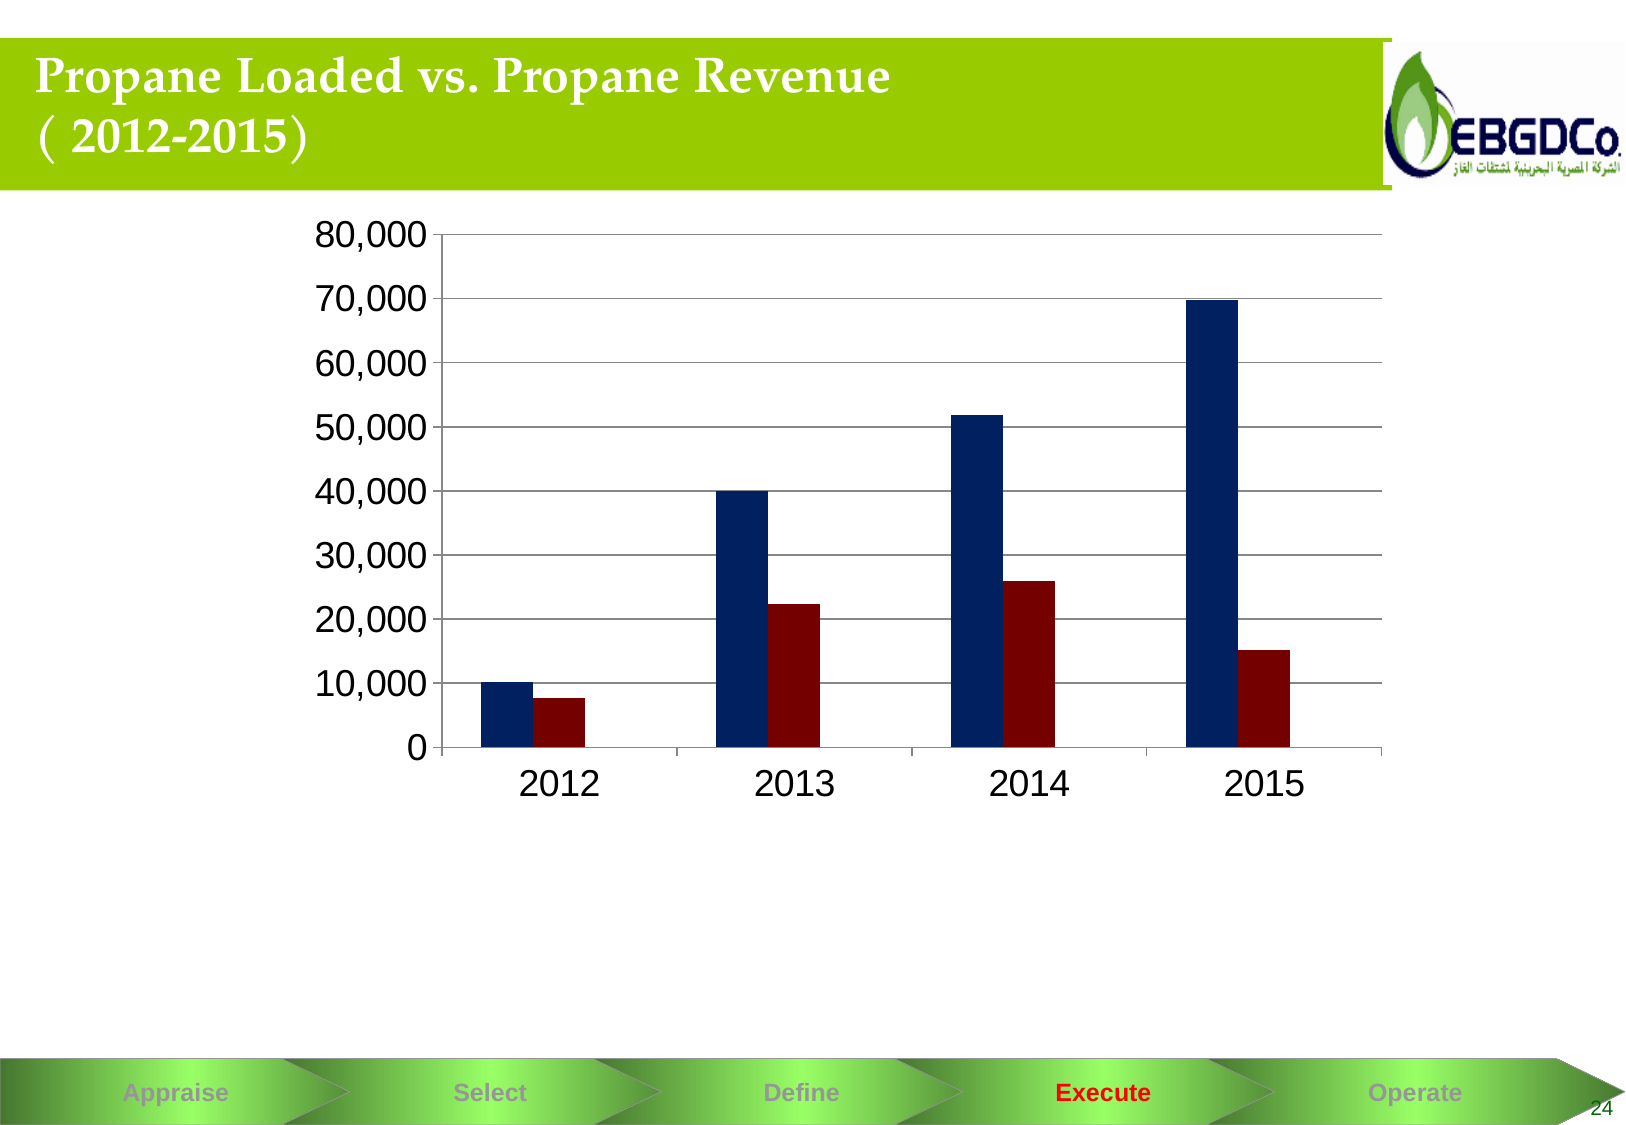

Propane Loaded vs. Propane Revenue
( 2012-2015)

### Chart

| Category | Actual Propane
Loaded (Ton) | Actual Propane
Revenue (M$) | Average Price ($) |
|---|---|---|---|
| 2012 | 10117.228000000001 | 7727.866666 | 763.8324120005992 |
| 2013 | 40017.893000000004 | 22347.649257000005 | 558.44142661384 |
| 2014 | 51858.412000000004 | 26014.600799999997 | 501.64669137959703 |
| 2015 | 69745.77500000002 | 15092.285290000002 | 216.38995752789322 |
24